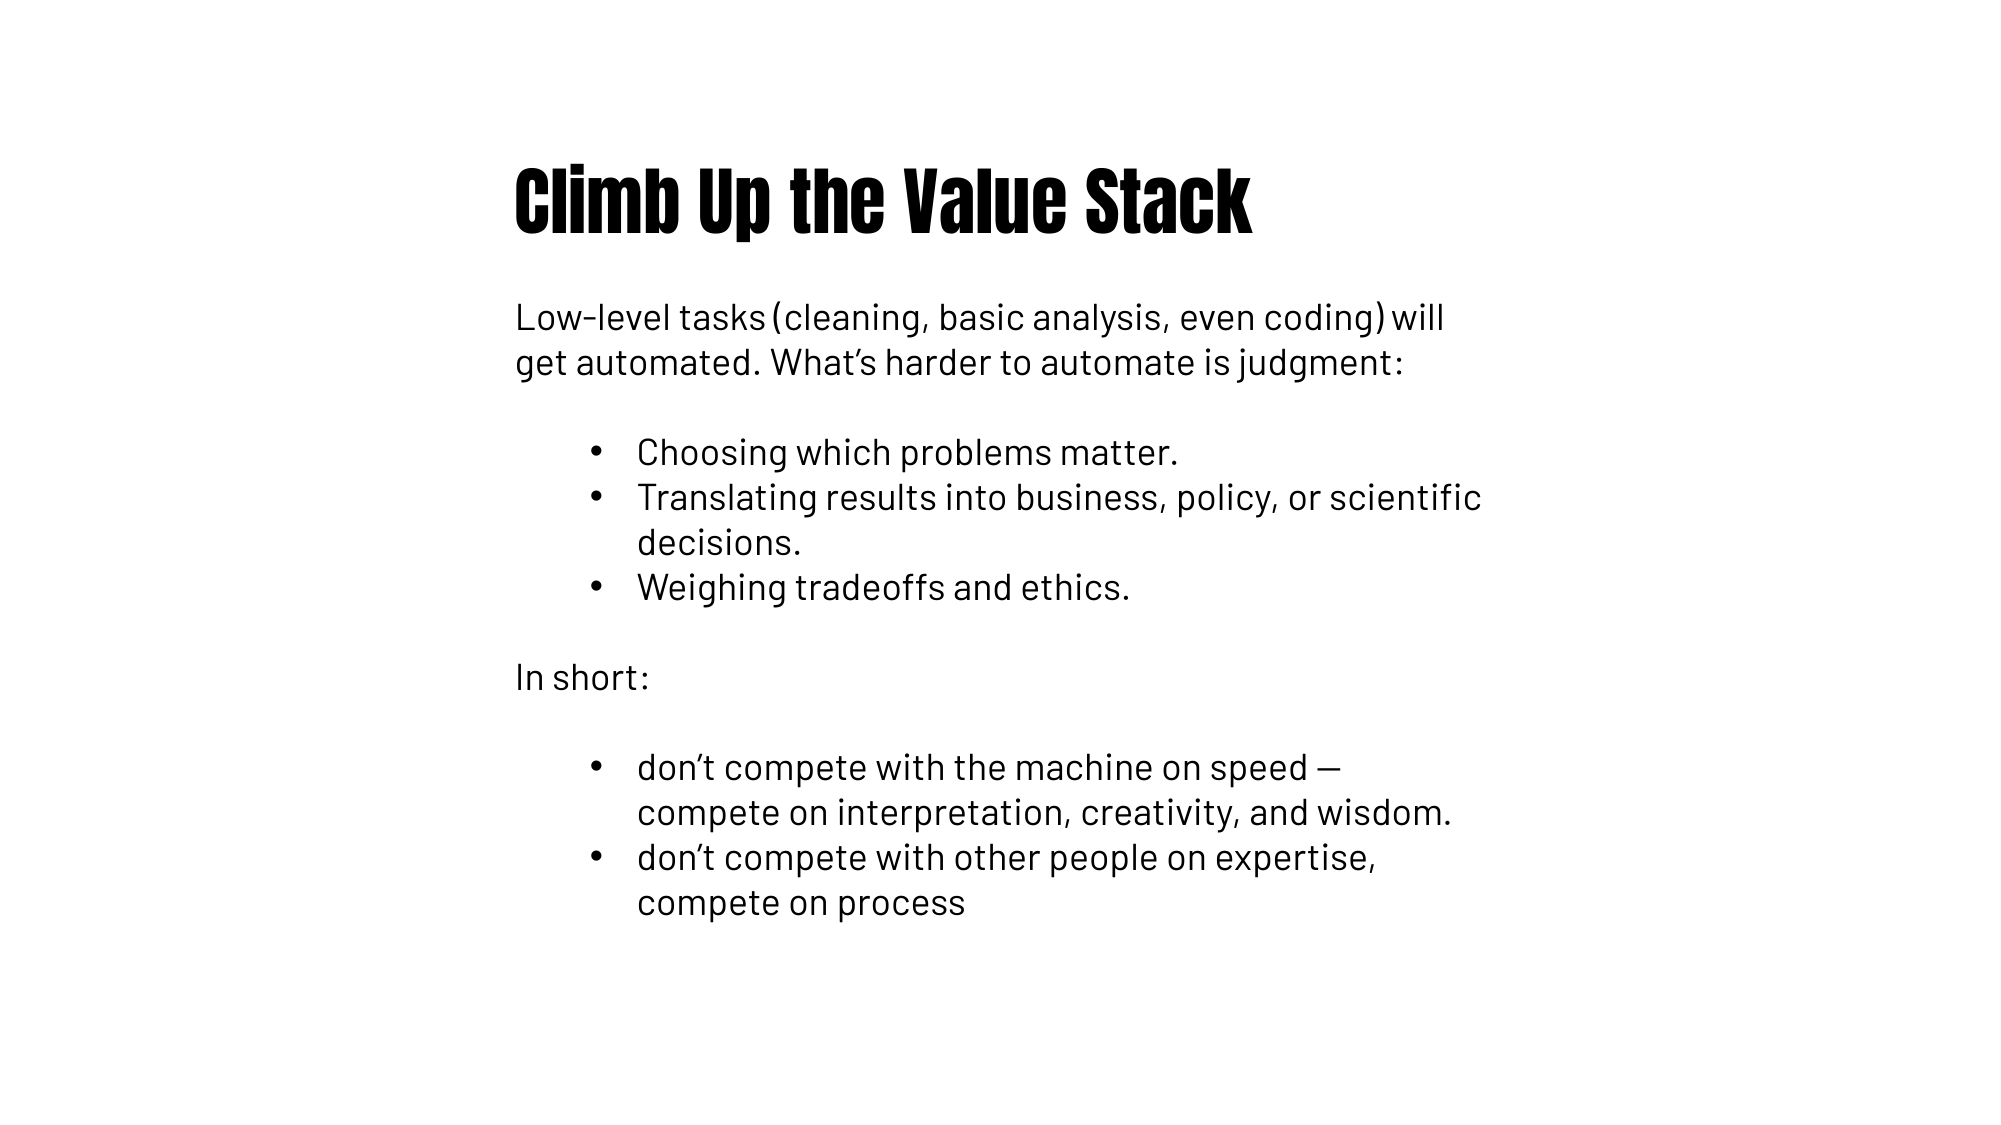

Climb Up the Value Stack

Low-level tasks (cleaning, basic analysis, even coding) will get automated. What’s harder to automate is judgment:

Choosing which problems matter.
Translating results into business, policy, or scientific decisions.
Weighing tradeoffs and ethics.

In short:

don’t compete with the machine on speed — compete on interpretation, creativity, and wisdom.
don’t compete with other people on expertise, compete on process